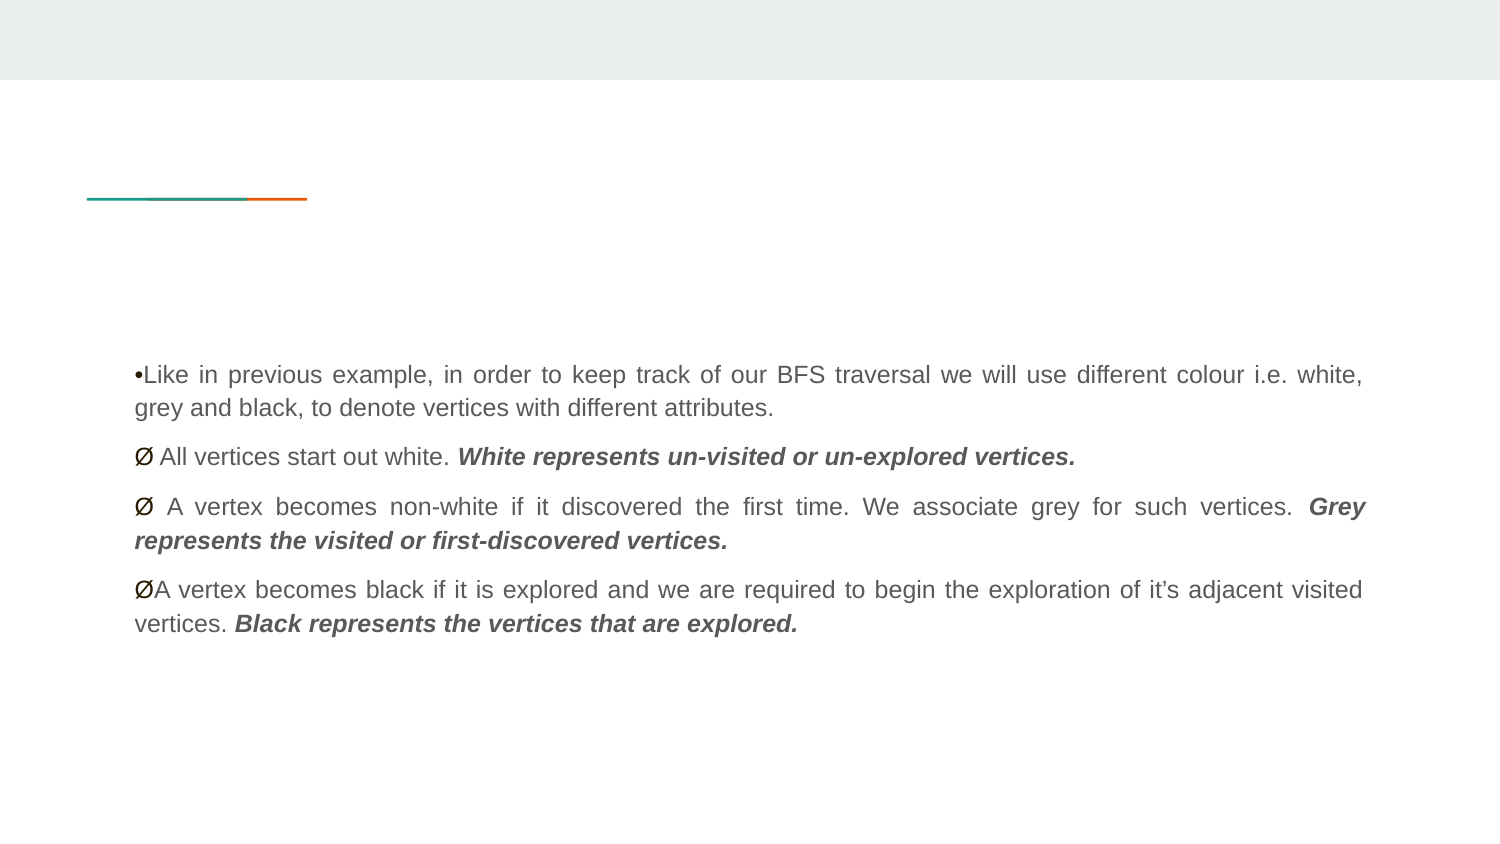

#
•Like in previous example, in order to keep track of our BFS traversal we will use different colour i.e. white, grey and black, to denote vertices with different attributes.
Ø All vertices start out white. White represents un-visited or un-explored vertices.
Ø A vertex becomes non-white if it discovered the first time. We associate grey for such vertices. Grey represents the visited or first-discovered vertices.
ØA vertex becomes black if it is explored and we are required to begin the exploration of it’s adjacent visited vertices. Black represents the vertices that are explored.